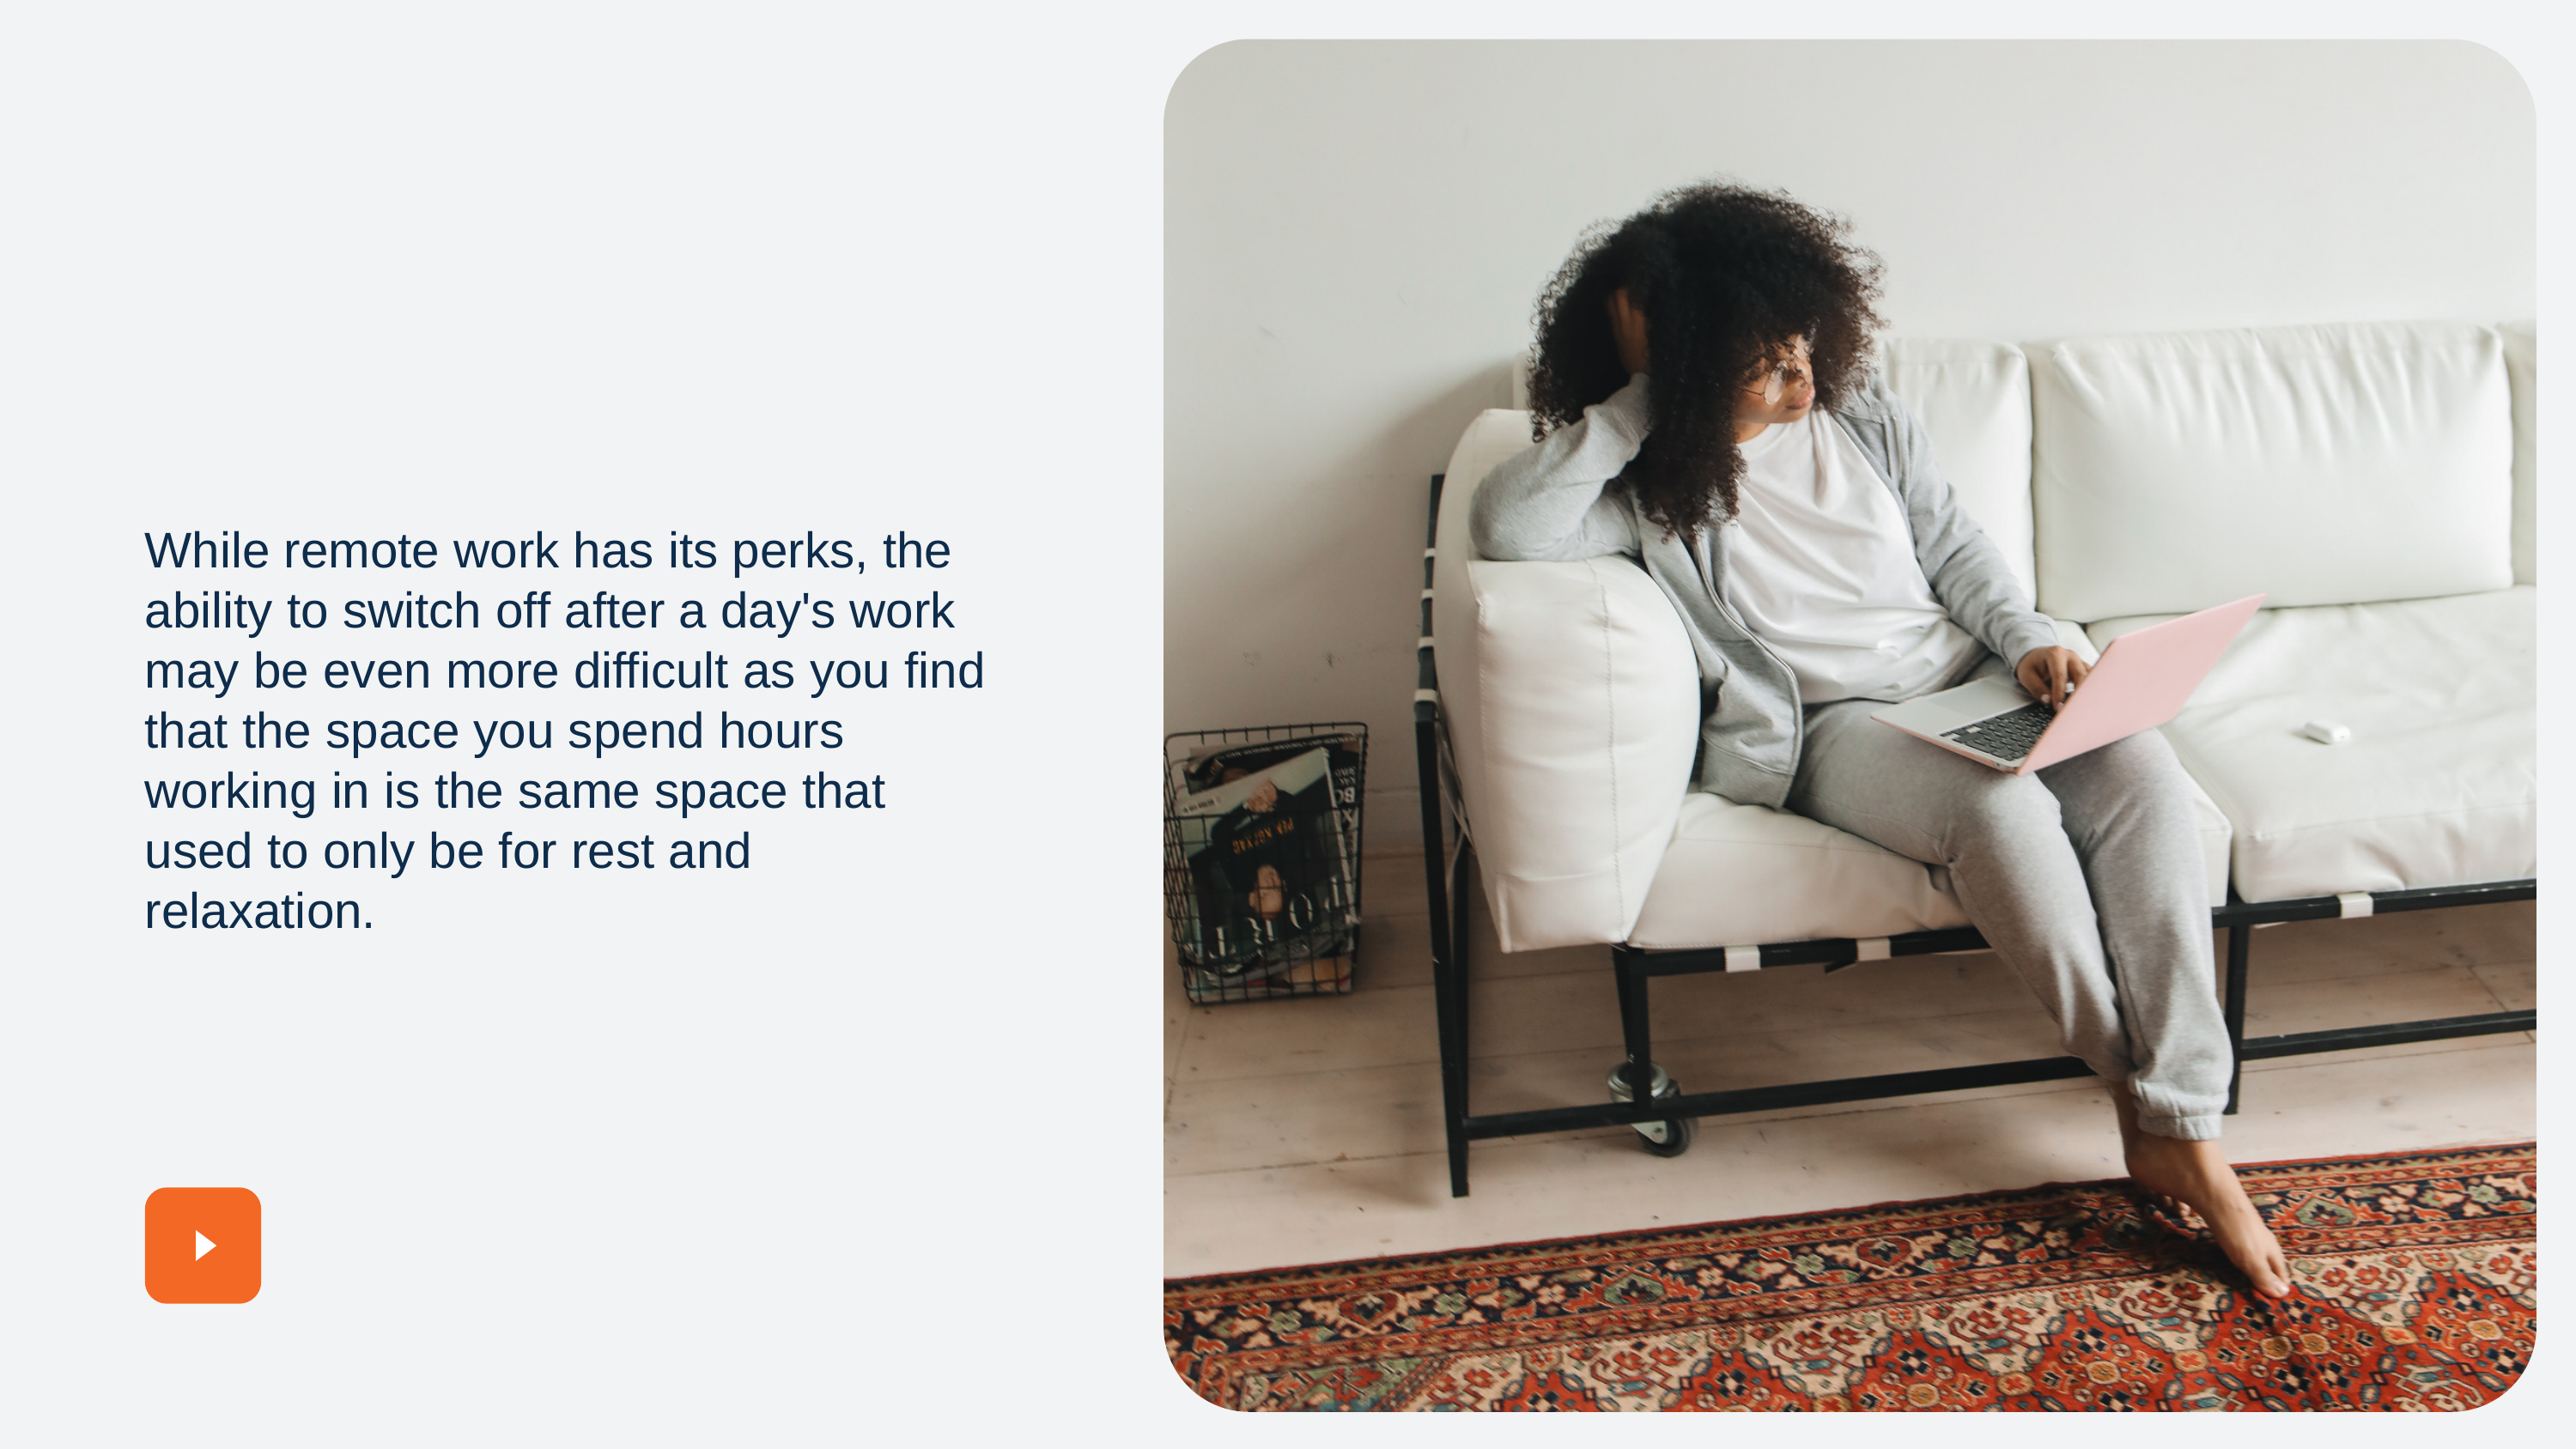

While remote work has its perks, the ability to switch off after a day's work may be even more difficult as you find that the space you spend hours working in is the same space that used to only be for rest and relaxation.